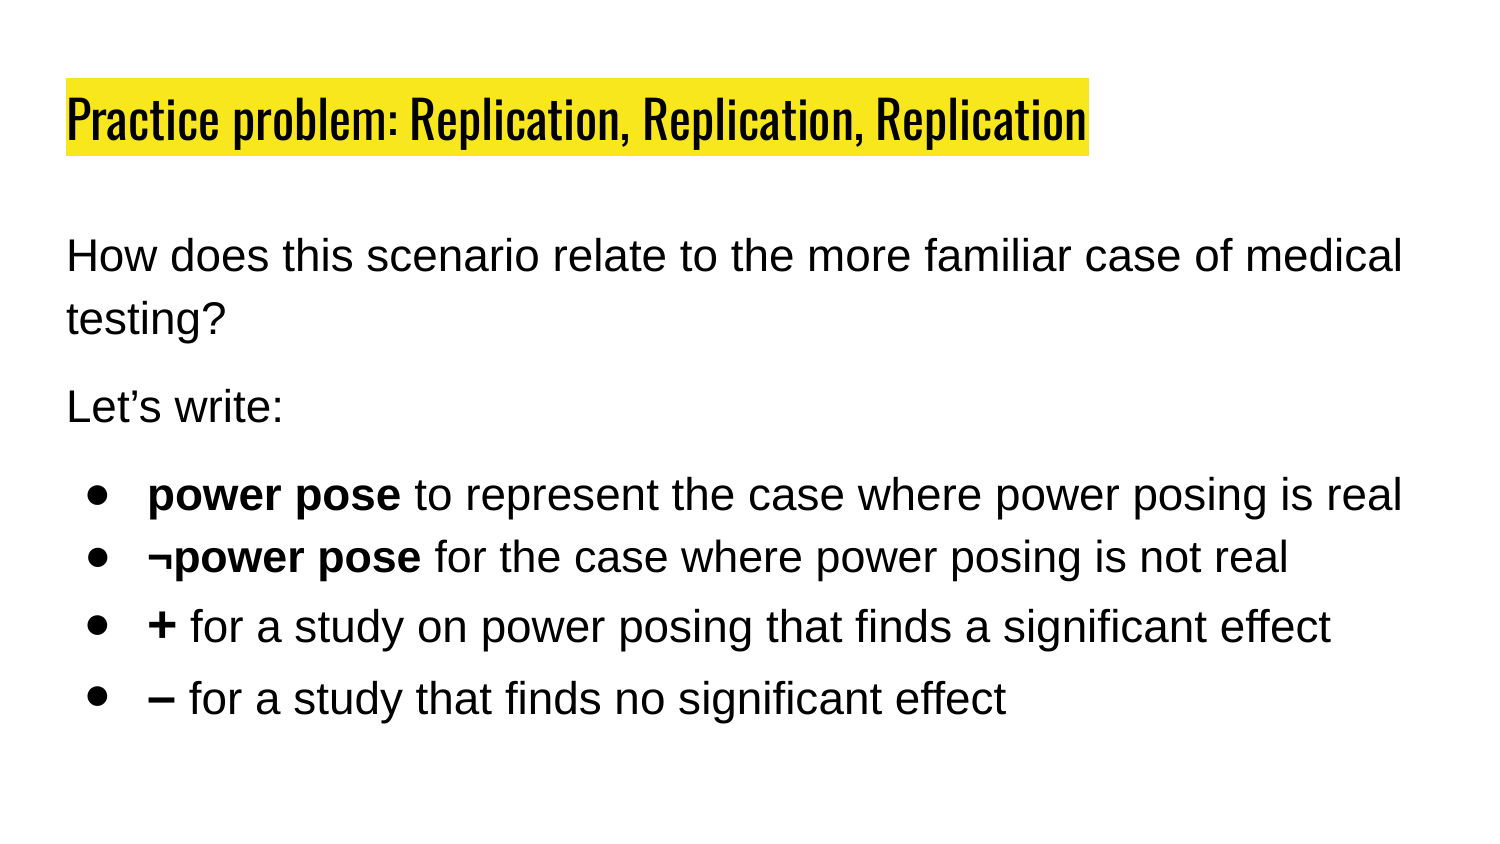

# Practice problem: Replication, Replication, Replication
How does this scenario relate to the more familiar case of medical testing?
Let’s write:
power pose to represent the case where power posing is real
¬power pose for the case where power posing is not real
+ for a study on power posing that finds a significant effect
– for a study that finds no significant effect